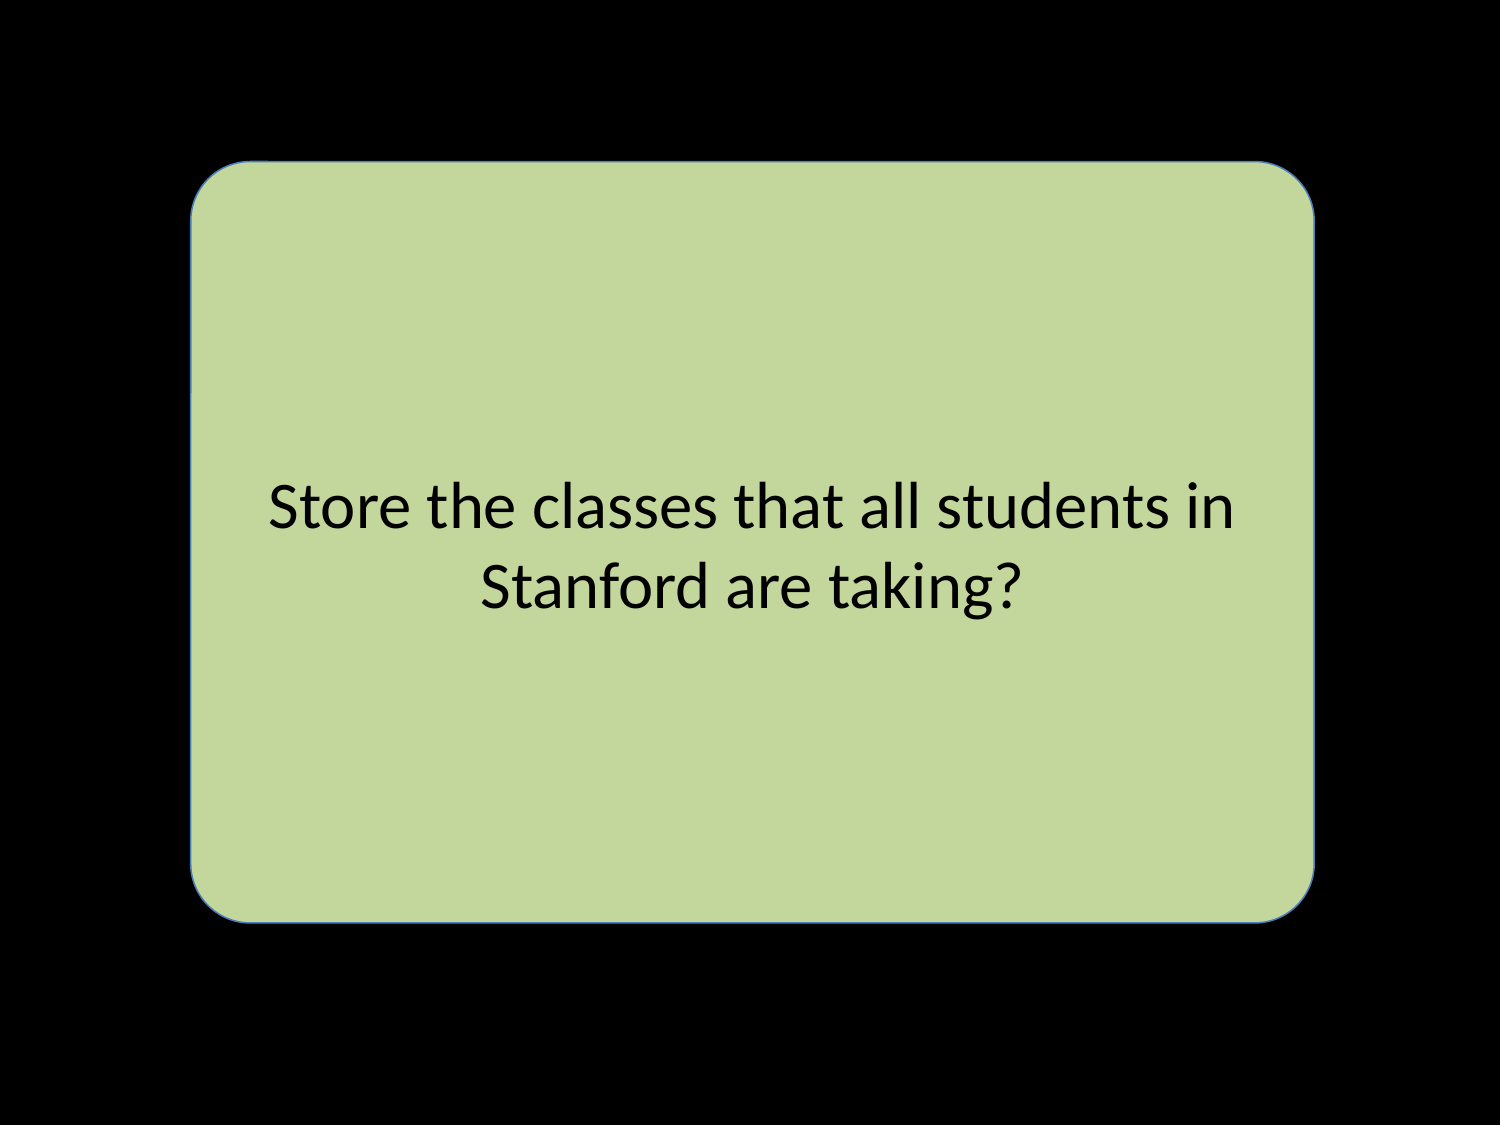

Store the classes that all students in Stanford are taking?